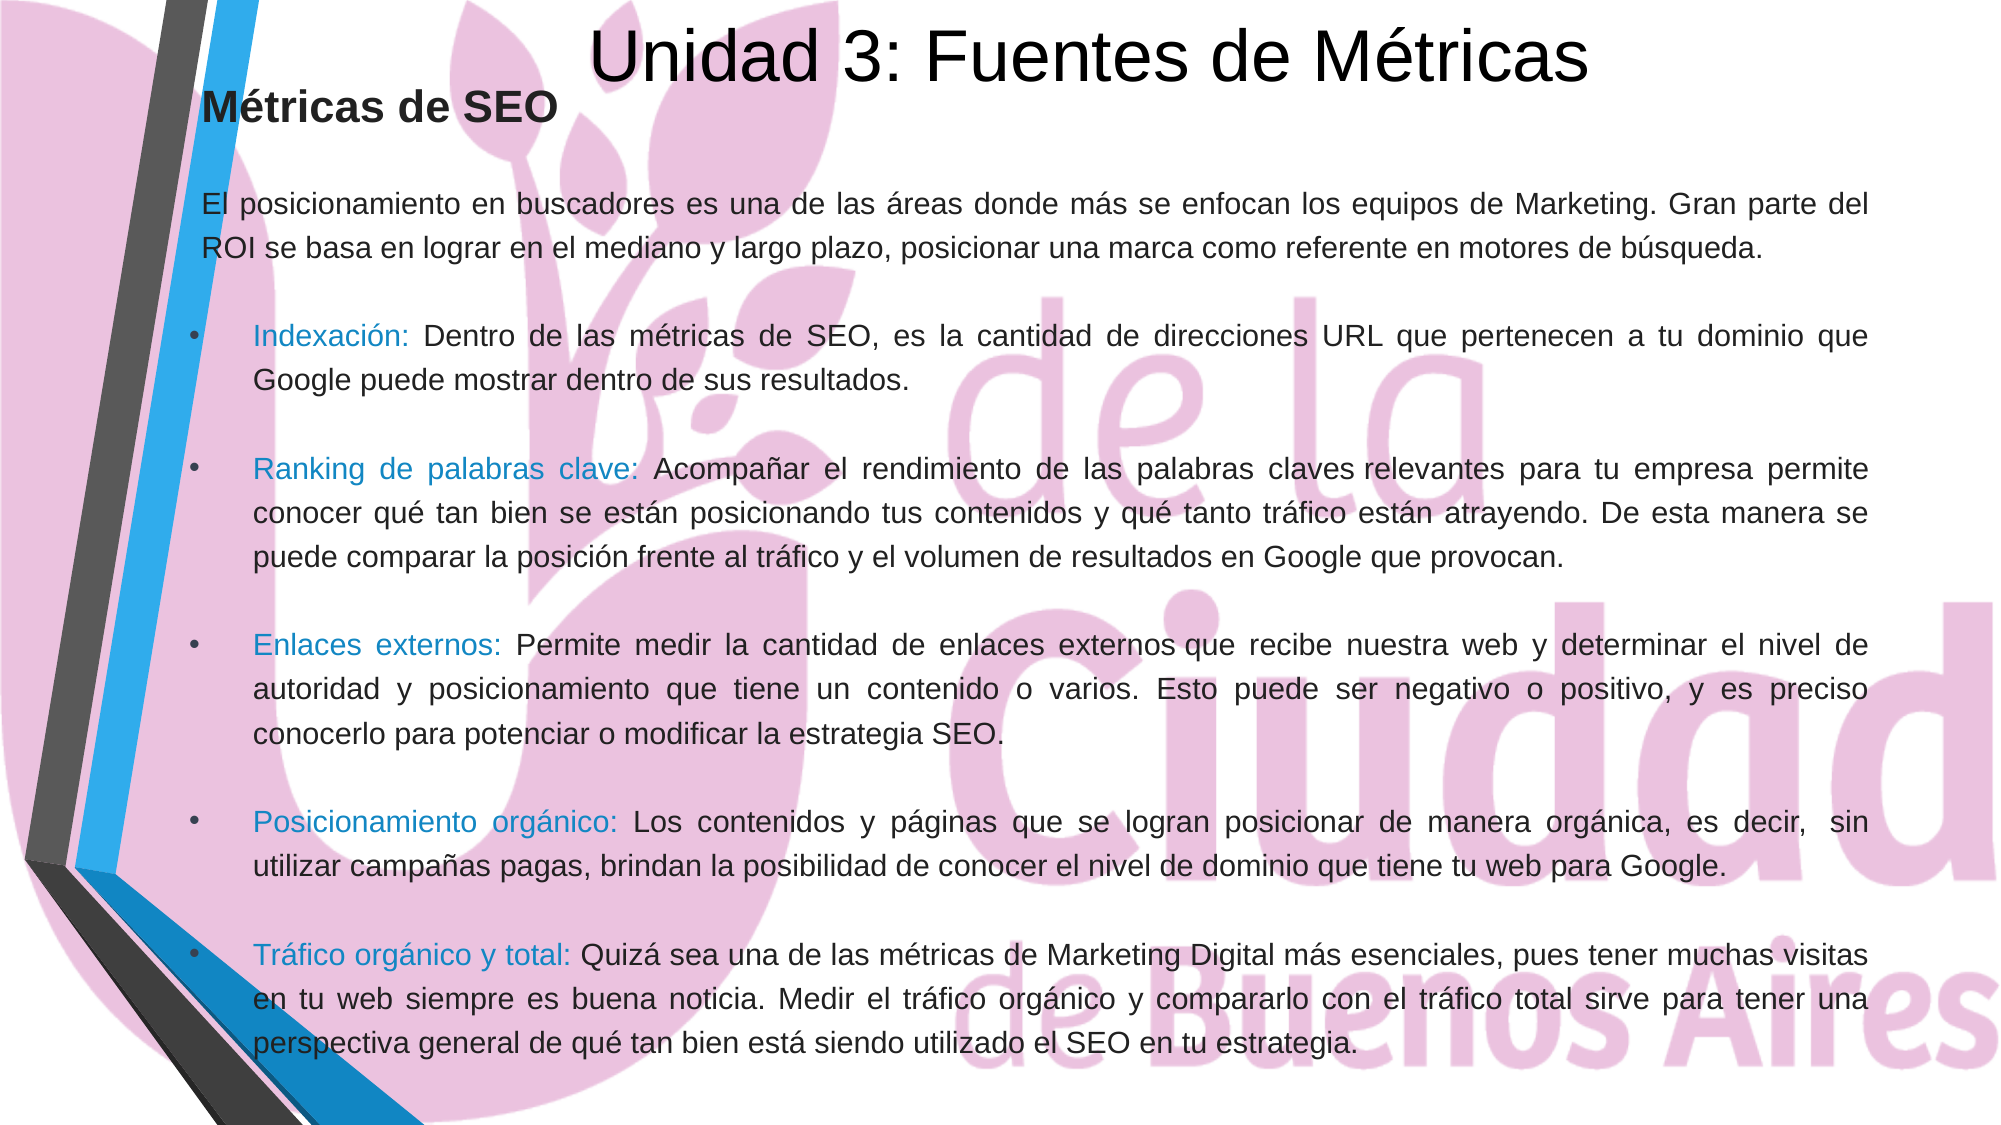

# Unidad 3: Fuentes de Métricas
Métricas de SEO

El posicionamiento en buscadores es una de las áreas donde más se enfocan los equipos de Marketing. Gran parte del ROI se basa en lograr en el mediano y largo plazo, posicionar una marca como referente en motores de búsqueda.

Indexación: Dentro de las métricas de SEO, es la cantidad de direcciones URL que pertenecen a tu dominio que Google puede mostrar dentro de sus resultados.

Ranking de palabras clave: Acompañar el rendimiento de las palabras claves relevantes para tu empresa permite conocer qué tan bien se están posicionando tus contenidos y qué tanto tráfico están atrayendo. De esta manera se puede comparar la posición frente al tráfico y el volumen de resultados en Google que provocan.

Enlaces externos: Permite medir la cantidad de enlaces externos que recibe nuestra web y determinar el nivel de autoridad y posicionamiento que tiene un contenido o varios. Esto puede ser negativo o positivo, y es preciso conocerlo para potenciar o modificar la estrategia SEO.

Posicionamiento orgánico: Los contenidos y páginas que se logran posicionar de manera orgánica, es decir,  sin utilizar campañas pagas, brindan la posibilidad de conocer el nivel de dominio que tiene tu web para Google.

Tráfico orgánico y total: Quizá sea una de las métricas de Marketing Digital más esenciales, pues tener muchas visitas en tu web siempre es buena noticia. Medir el tráfico orgánico y compararlo con el tráfico total sirve para tener una perspectiva general de qué tan bien está siendo utilizado el SEO en tu estrategia.